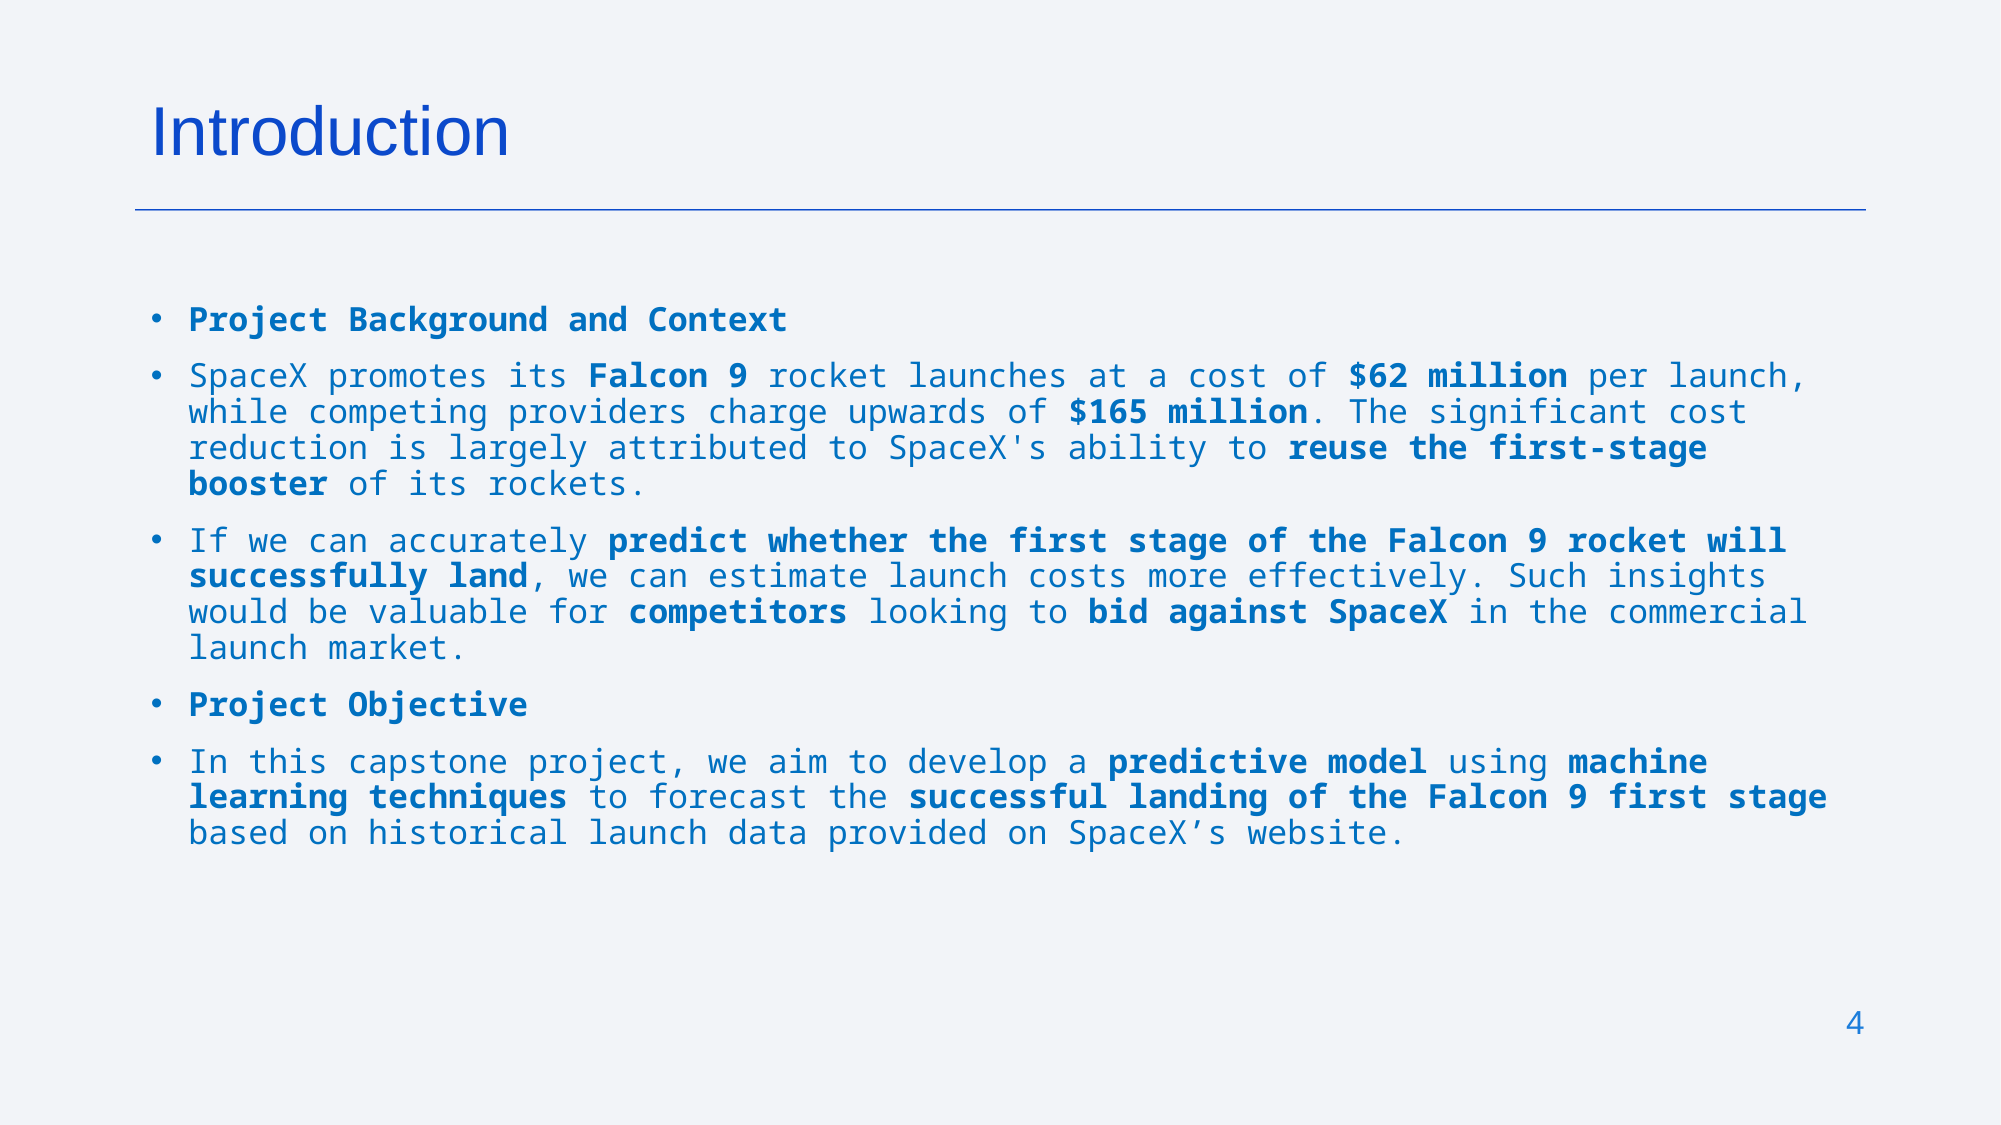

Introduction
Project Background and Context
SpaceX promotes its Falcon 9 rocket launches at a cost of $62 million per launch, while competing providers charge upwards of $165 million. The significant cost reduction is largely attributed to SpaceX's ability to reuse the first-stage booster of its rockets.
If we can accurately predict whether the first stage of the Falcon 9 rocket will successfully land, we can estimate launch costs more effectively. Such insights would be valuable for competitors looking to bid against SpaceX in the commercial launch market.
Project Objective
In this capstone project, we aim to develop a predictive model using machine learning techniques to forecast the successful landing of the Falcon 9 first stage based on historical launch data provided on SpaceX’s website.
4